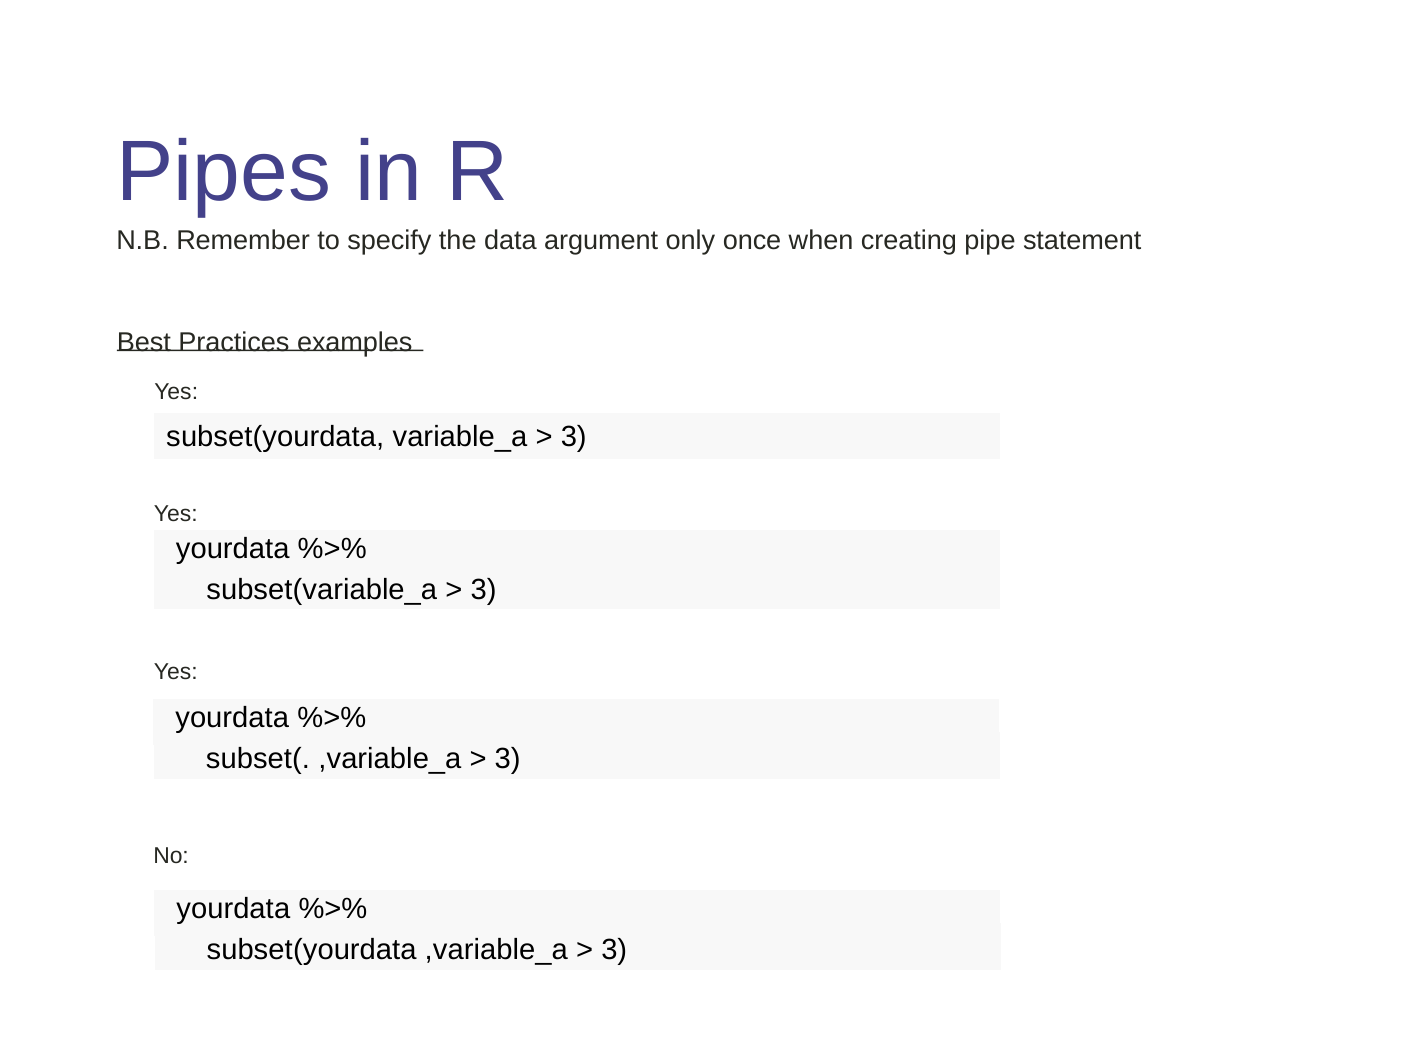

Pipes in R
N.B. Remember to specify the data argument only once when creating pipe statement
Best Practices examples

Yes:
subset(yourdata, variable_a > 3)

Yes:

yourdata %>%

subset(variable_a > 3)
Yes:

yourdata %>%

subset(. ,variable_a > 3)
No:

yourdata %>%

subset(yourdata ,variable_a > 3)